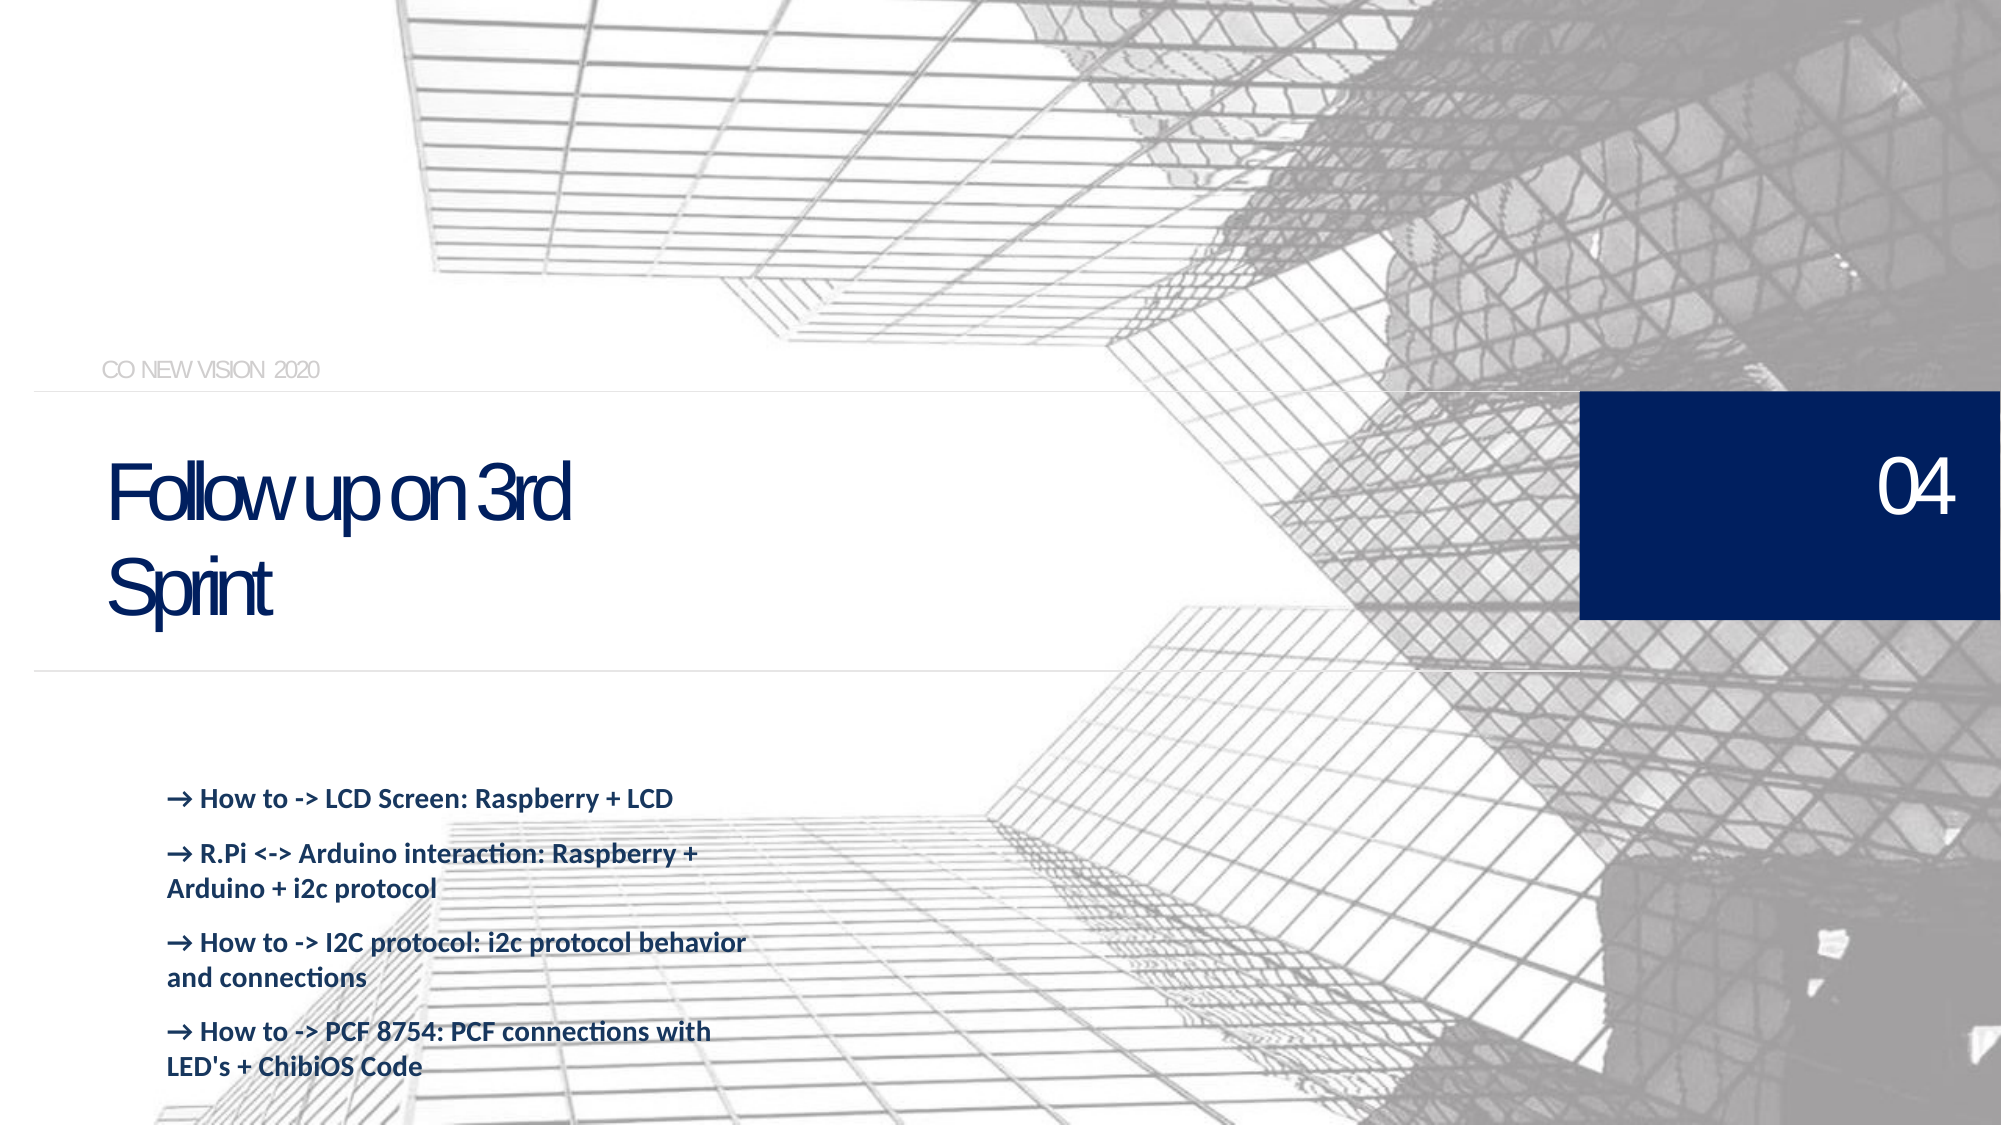

CO NEW VISION 2020

# 04
Follow up on 3rd Sprint
→ How to -> LCD Screen: Raspberry + LCD
→ R.Pi <-> Arduino interaction: Raspberry + Arduino + i2c protocol
→ How to -> I2C protocol: i2c protocol behavior and connections
→ How to -> PCF 8754: PCF connections with LED's + ChibiOS Code